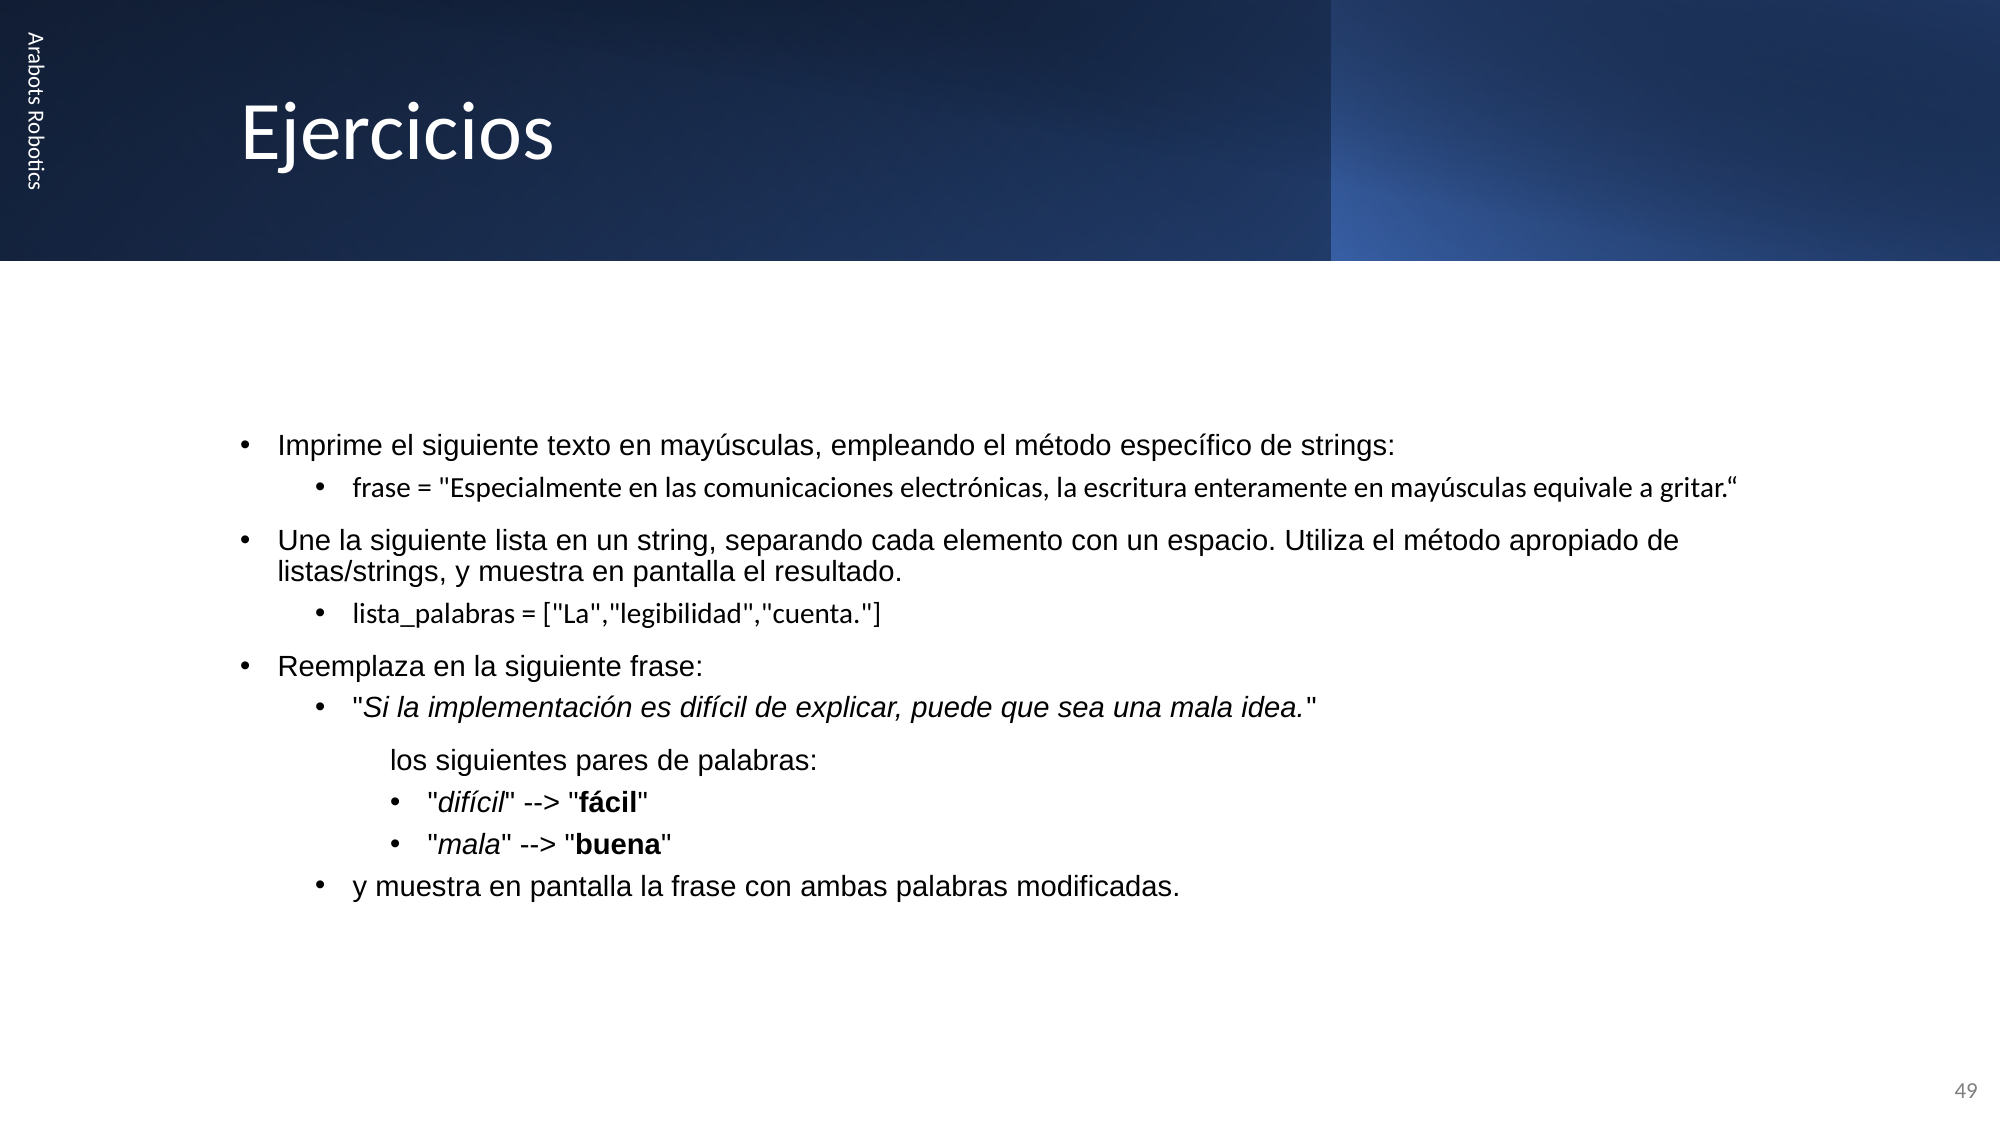

# Ejercicios
Arabots Robotics
Imprime el siguiente texto en mayúsculas, empleando el método específico de strings:
frase = "Especialmente en las comunicaciones electrónicas, la escritura enteramente en mayúsculas equivale a gritar.“
Une la siguiente lista en un string, separando cada elemento con un espacio. Utiliza el método apropiado de listas/strings, y muestra en pantalla el resultado.
lista_palabras = ["La","legibilidad","cuenta."]
Reemplaza en la siguiente frase:
"Si la implementación es difícil de explicar, puede que sea una mala idea."
 	los siguientes pares de palabras:
"difícil" --> "fácil"
"mala" --> "buena"
y muestra en pantalla la frase con ambas palabras modificadas.
49